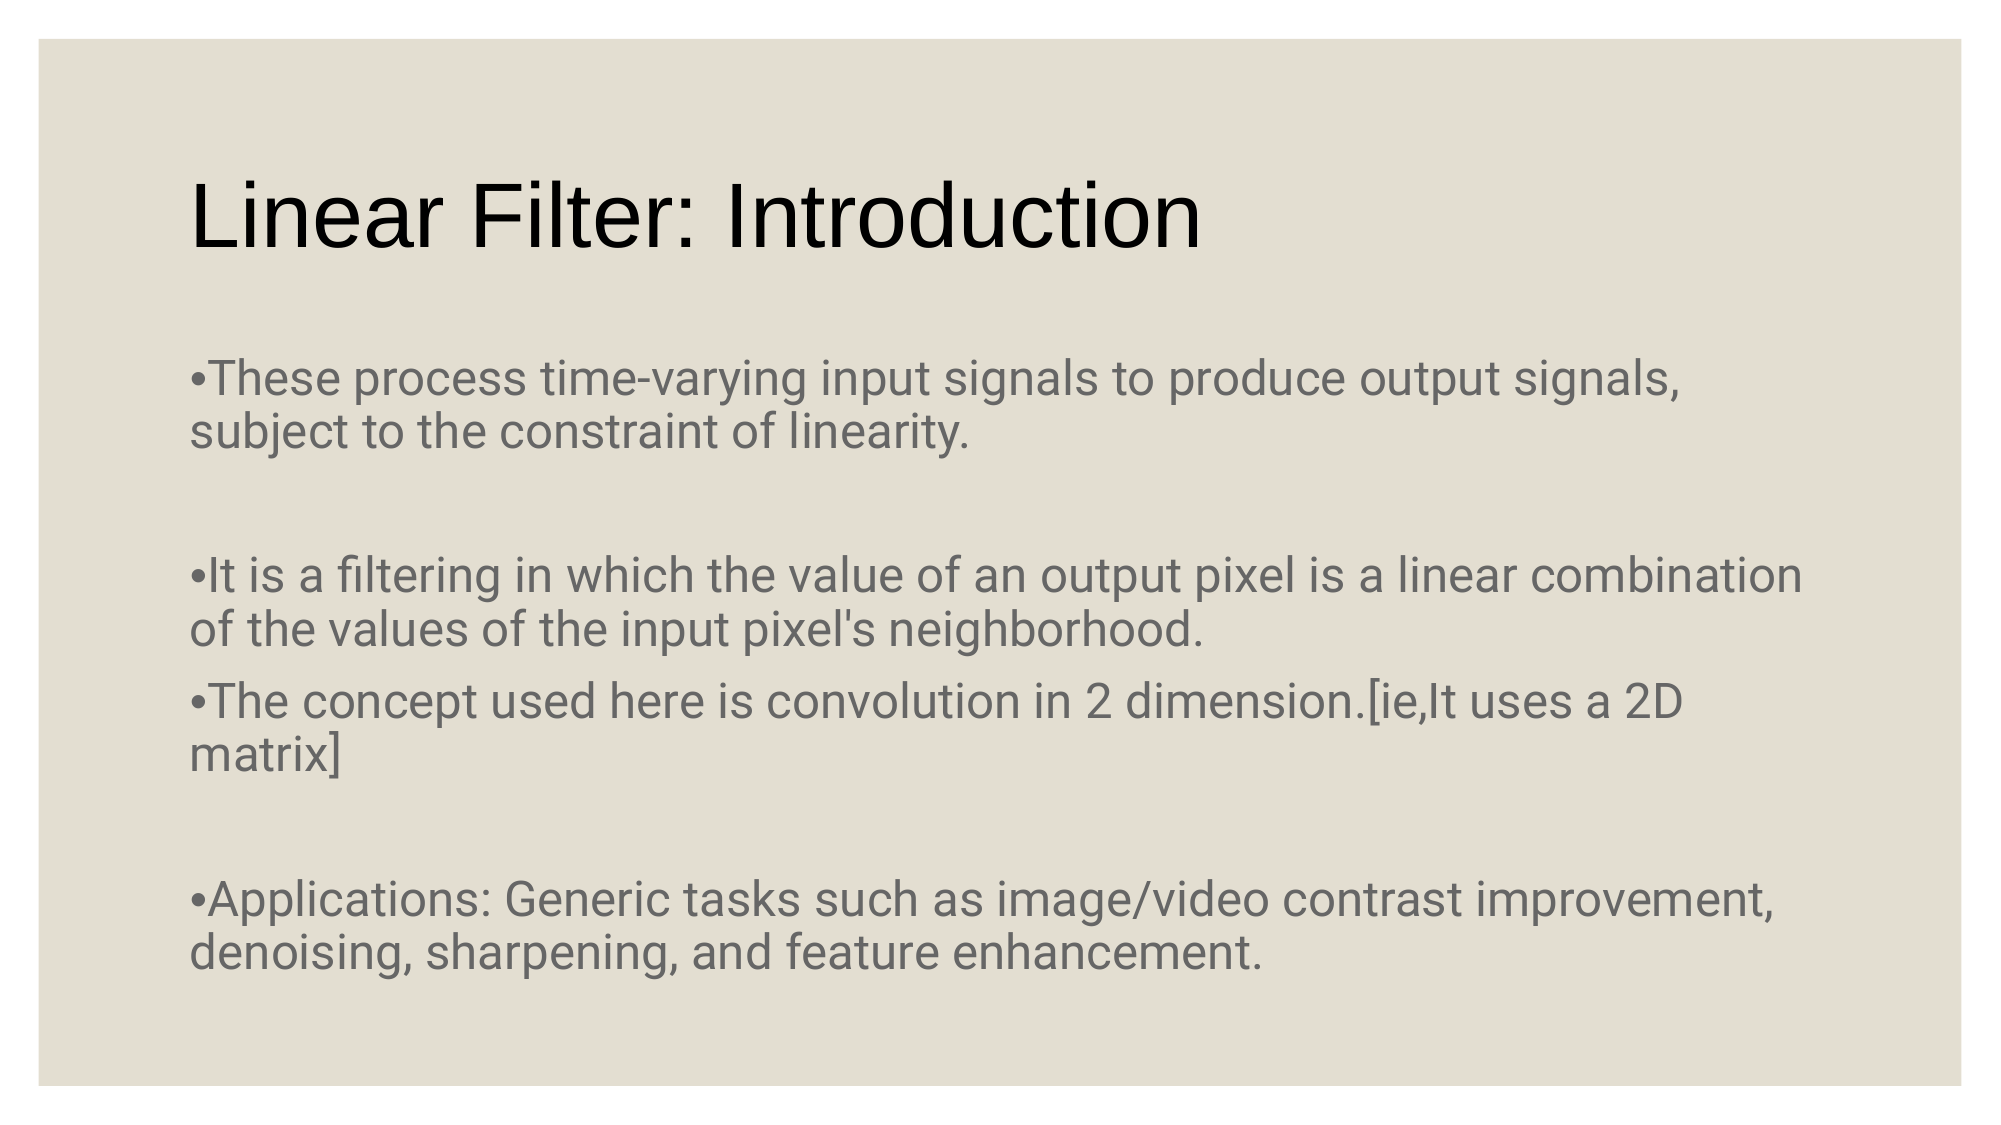

# Linear Filter: Introduction
•These process time-varying input signals to produce output signals, subject to the constraint of linearity.

•It is a filtering in which the value of an output pixel is a linear combination of the values of the input pixel's neighborhood.
•The concept used here is convolution in 2 dimension.[ie,It uses a 2D matrix]

•Applications: Generic tasks such as image/video contrast improvement, denoising, sharpening, and feature enhancement.